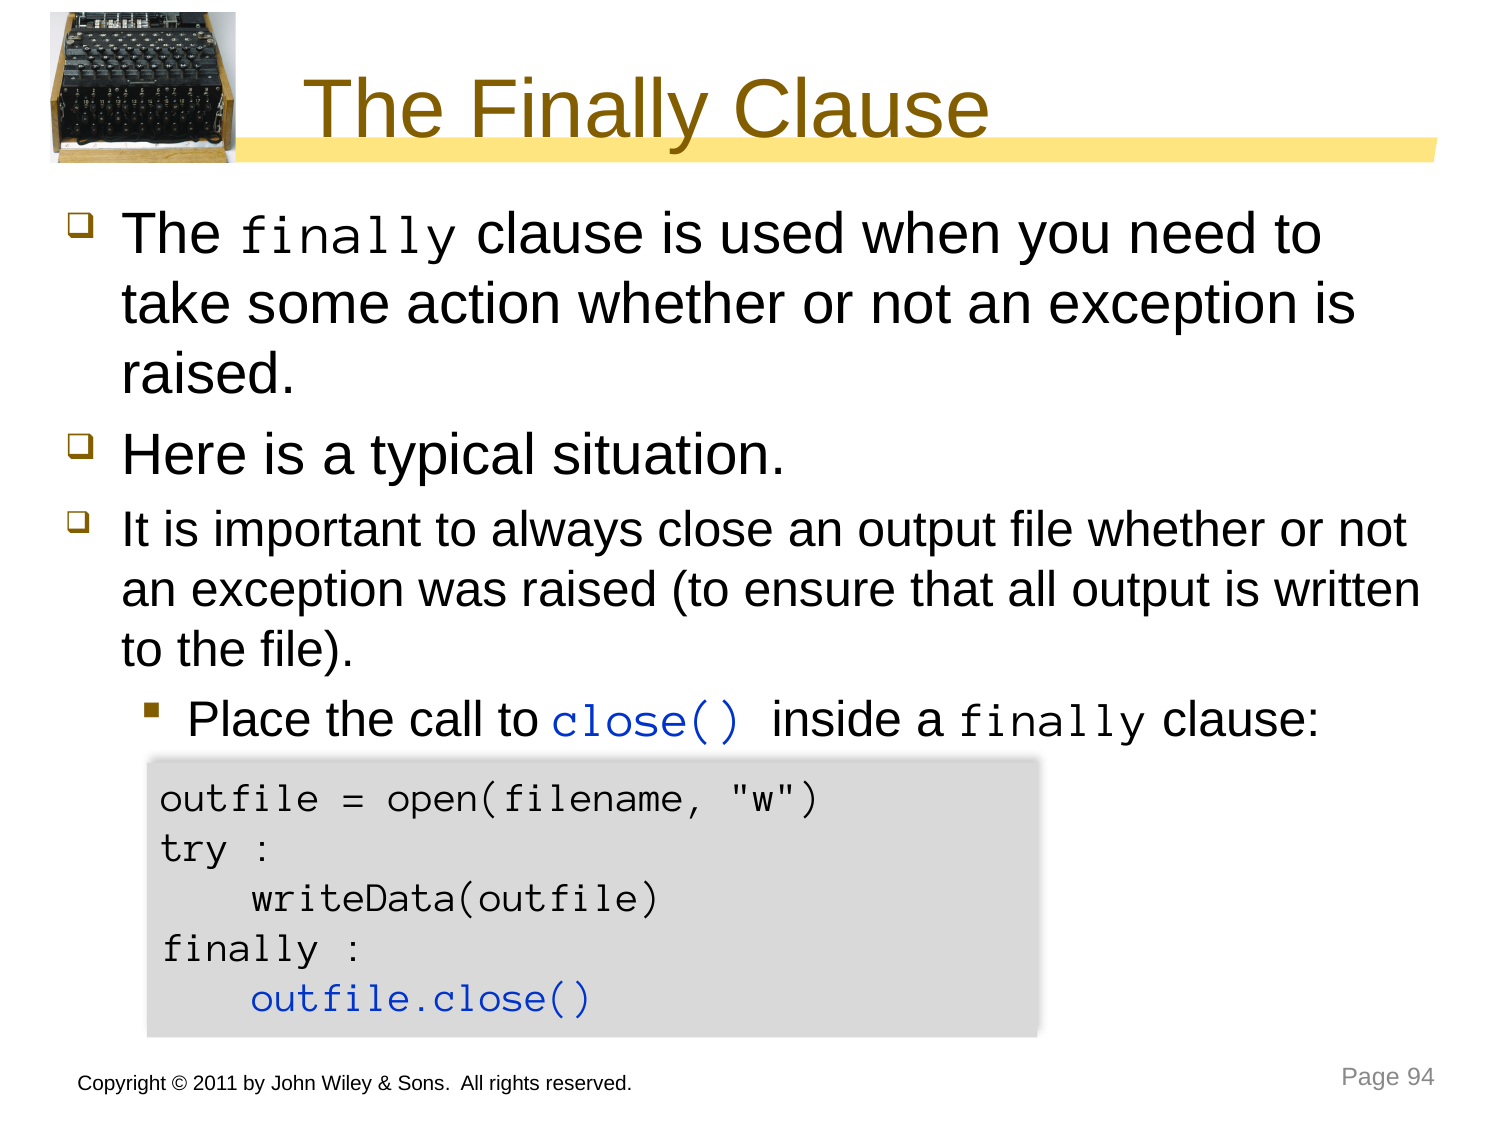

# The Finally Clause
The finally clause is used when you need to take some action whether or not an exception is raised.
Here is a typical situation.
It is important to always close an output file whether or not an exception was raised (to ensure that all output is written to the file).
Place the call to close() inside a finally clause:
outfile = open(filename, "w")
try :
    writeData(outfile)
finally :
    outfile.close()

Copyright © 2011 by John Wiley & Sons.  All rights reserved.
Page 94